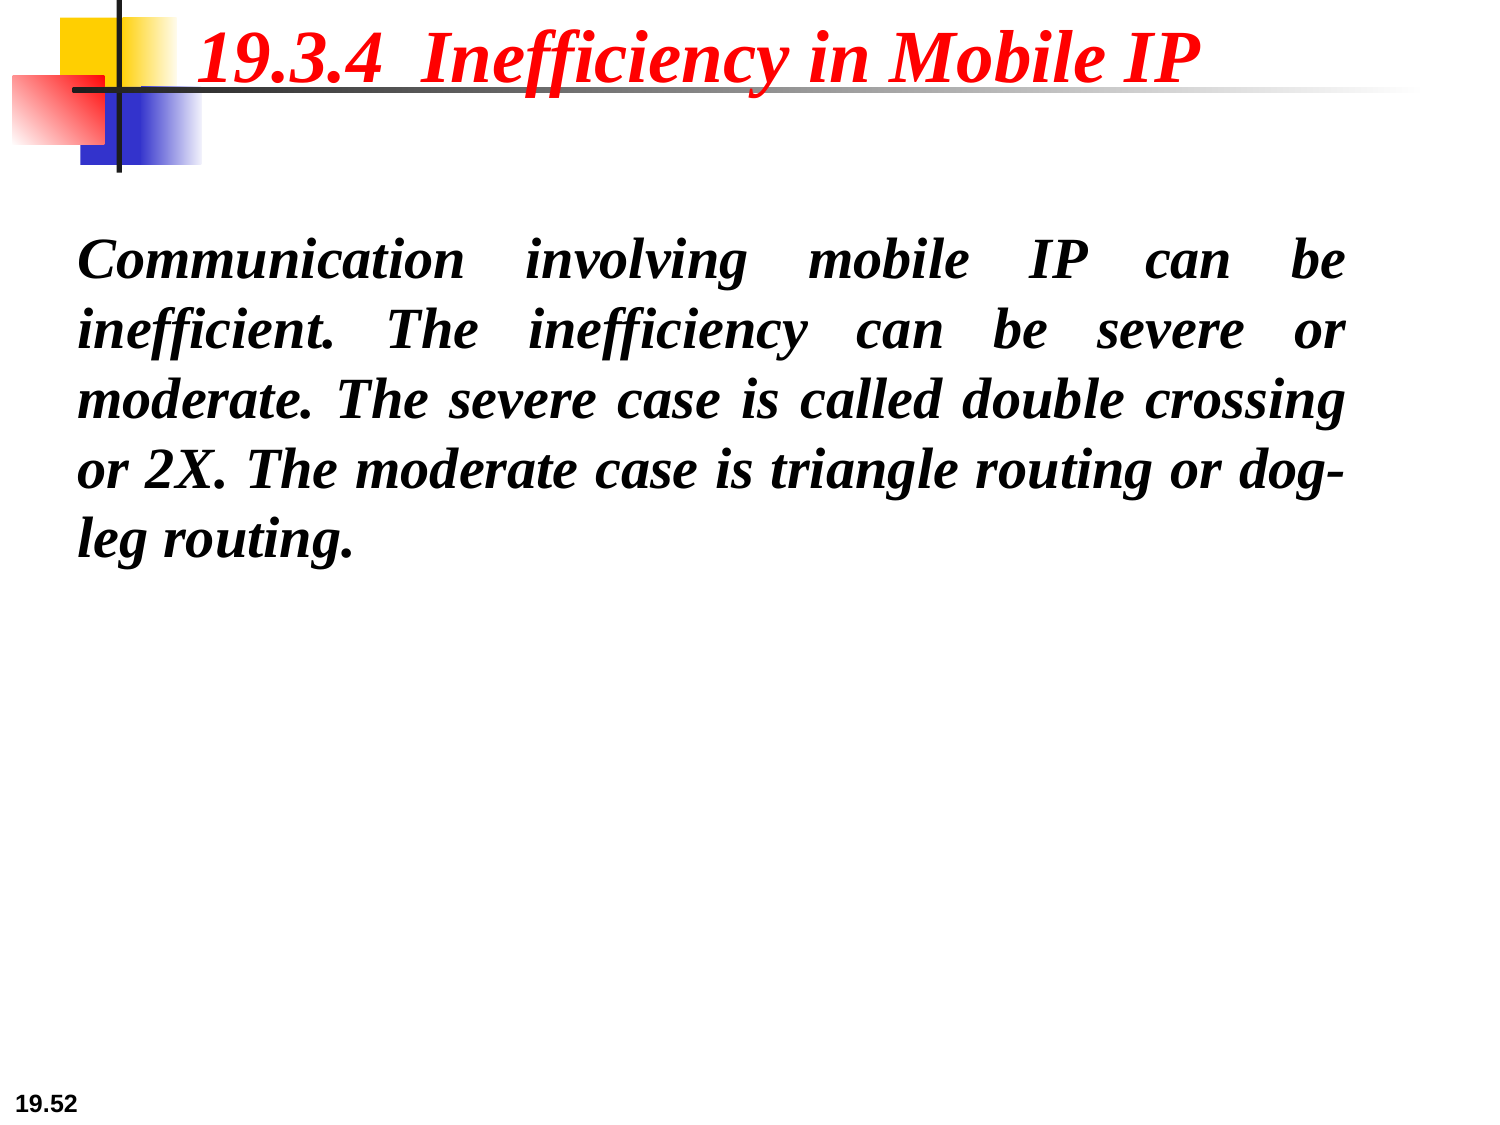

19.3.4  Inefficiency in Mobile IP

Communication involving mobile IP can be inefficient. The inefficiency can be severe or moderate. The severe case is called double crossing or 2X. The moderate case is triangle routing or dog-leg routing.
19.52